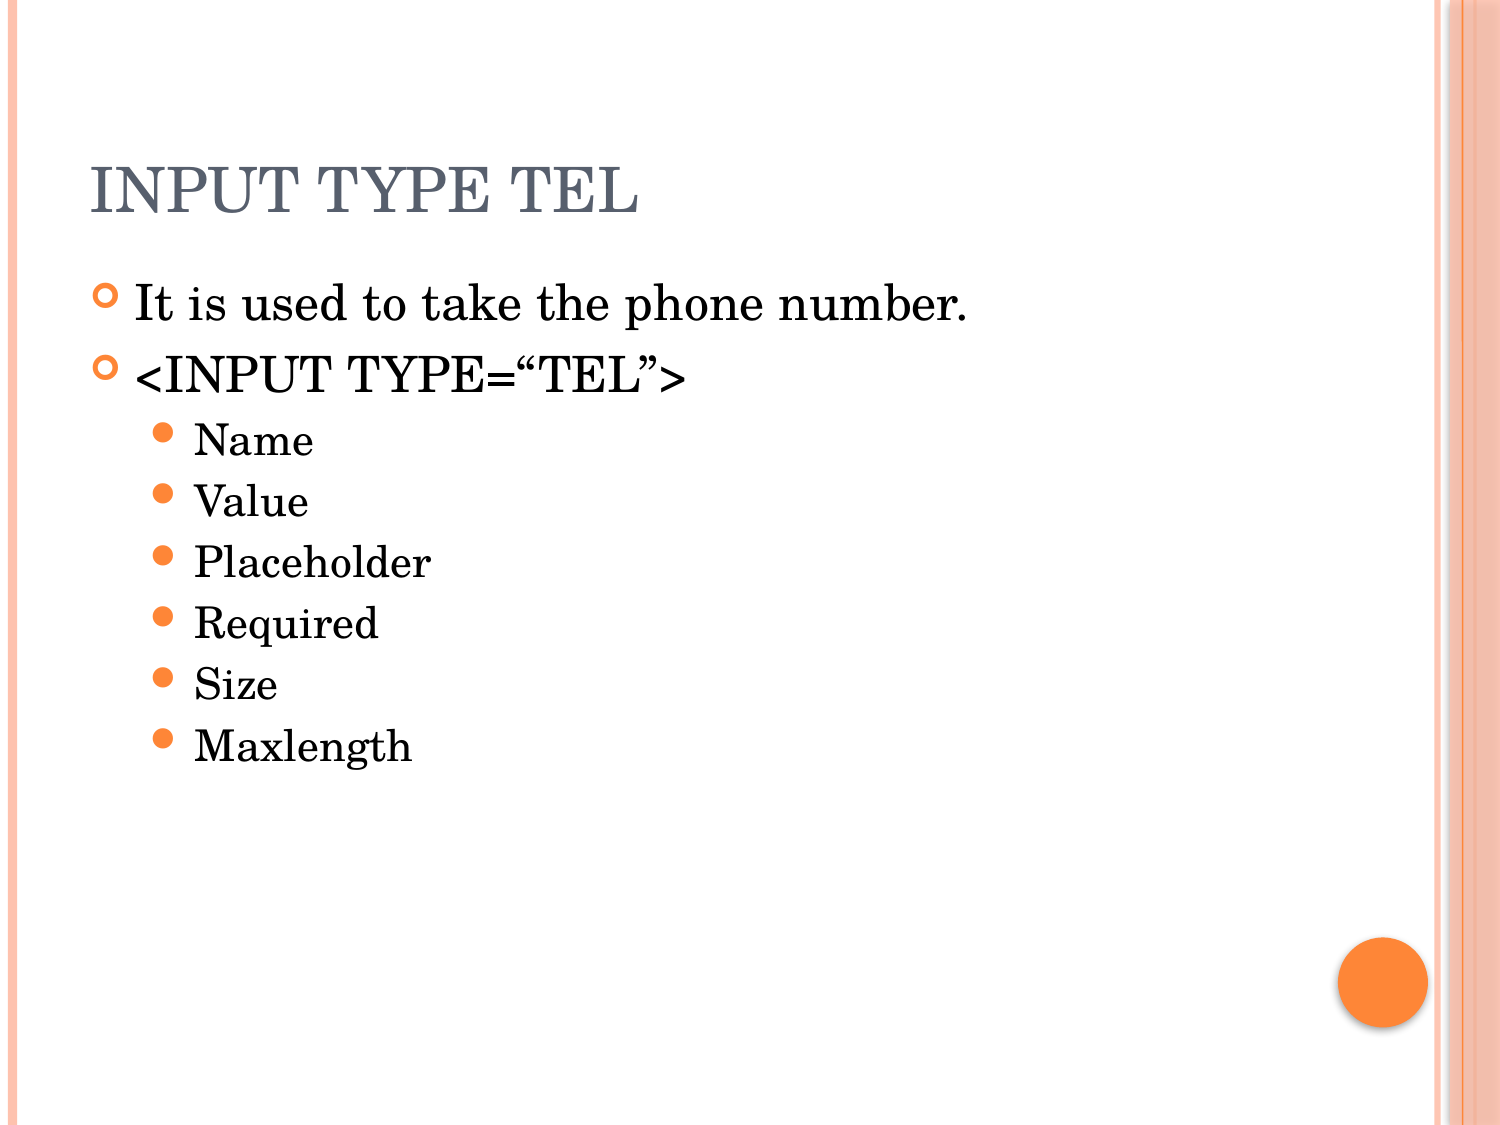

# Input Type Tel
It is used to take the phone number.
<INPUT TYPE=“TEL”>
Name
Value
Placeholder
Required
Size
Maxlength